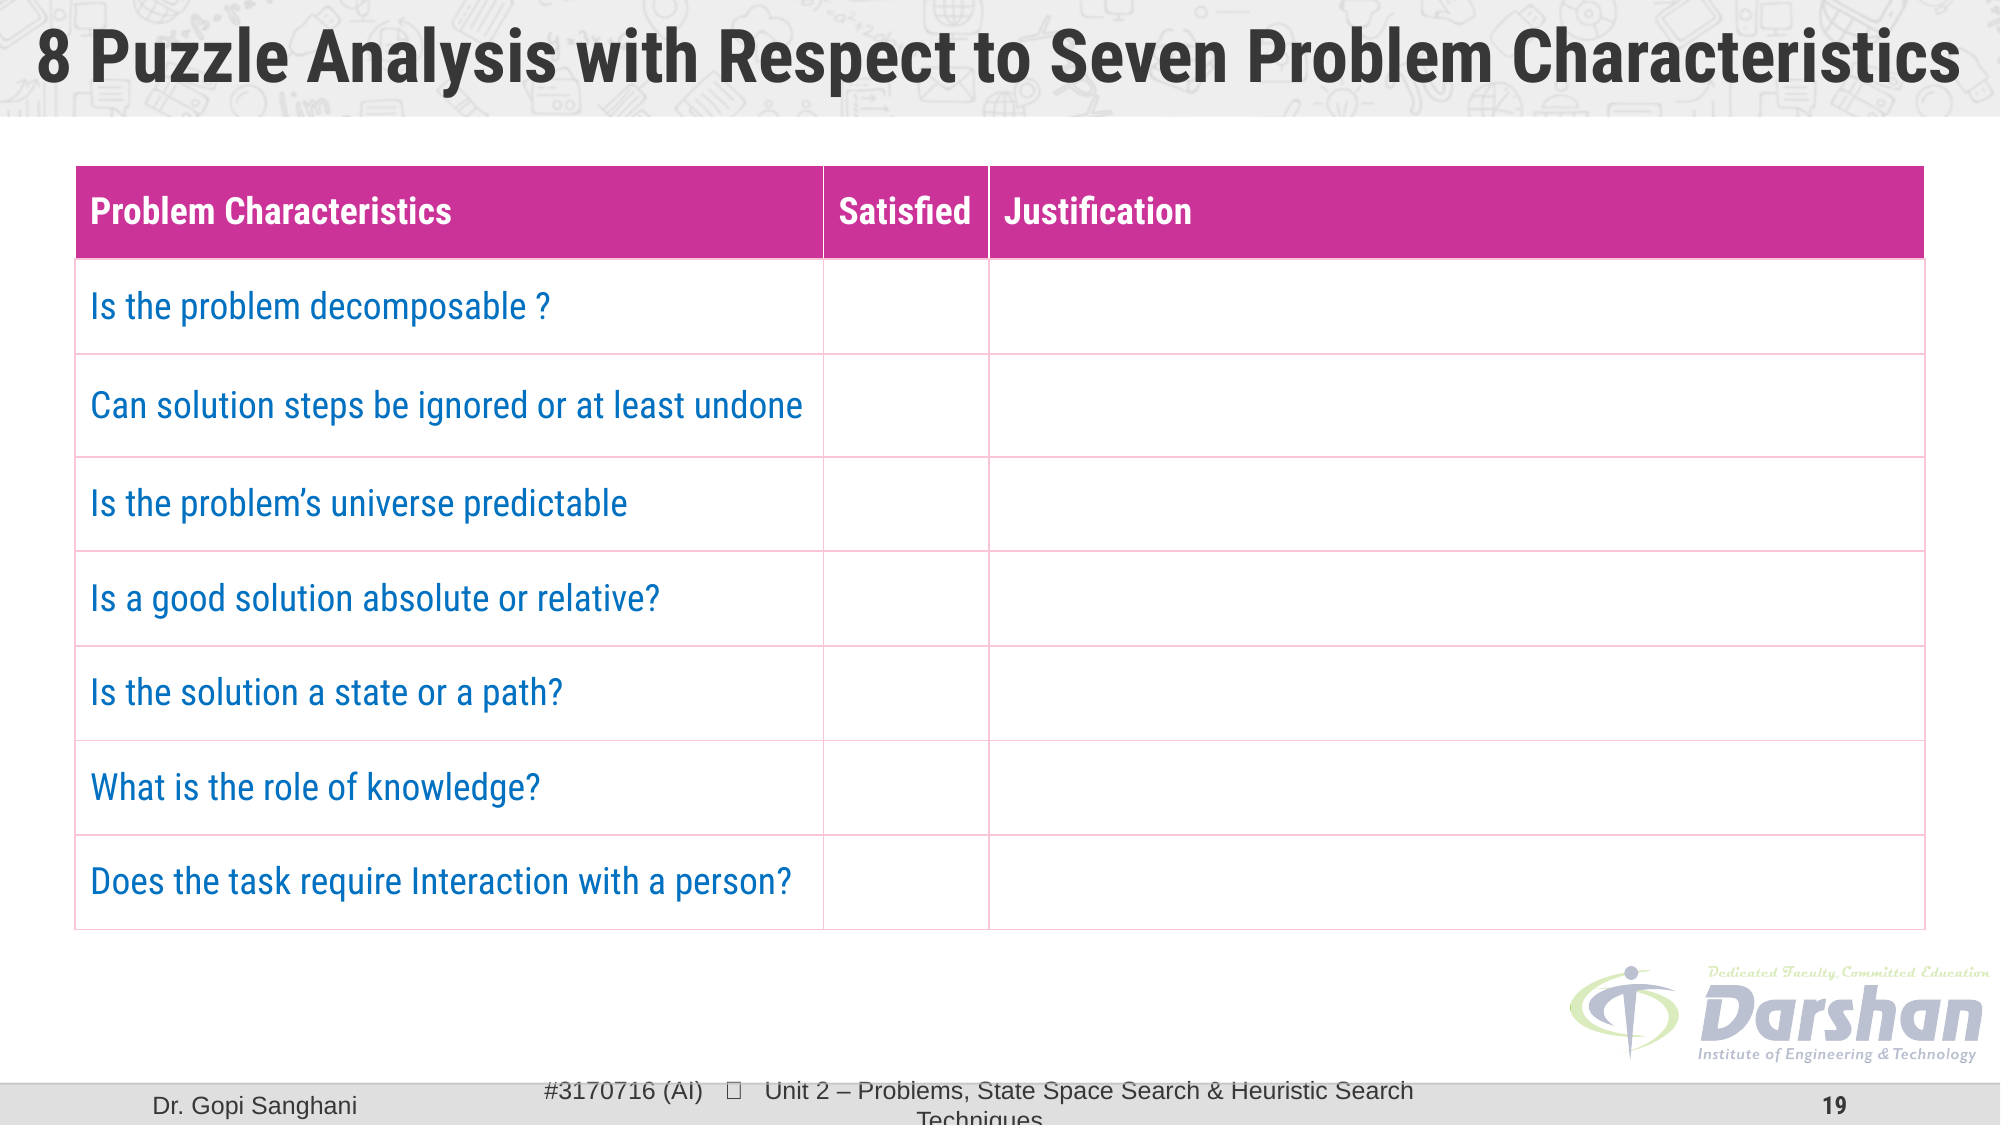

# 8 Puzzle Analysis with Respect to Seven Problem Characteristics
| Problem Characteristics | Satisfied | Justification |
| --- | --- | --- |
| Is the problem decomposable ? | No | Dependent moves |
| Can solution steps be ignored or at least undone | Yes | We can undo the previous move |
| Is the problem’s universe predictable | Yes | Problem Universe is predictable, it is a single person game |
| Is a good solution absolute or relative? | Absolute | Winning position need not be compared |
| Is the solution a state or a path? | Path | Not only solution but how it is achieved also matters |
| What is the role of knowledge? |  | Domain specific knowledge is required to constrain search |
| Does the task require Interaction with a person? | No | In 8 puzzle additional assistance is not required |